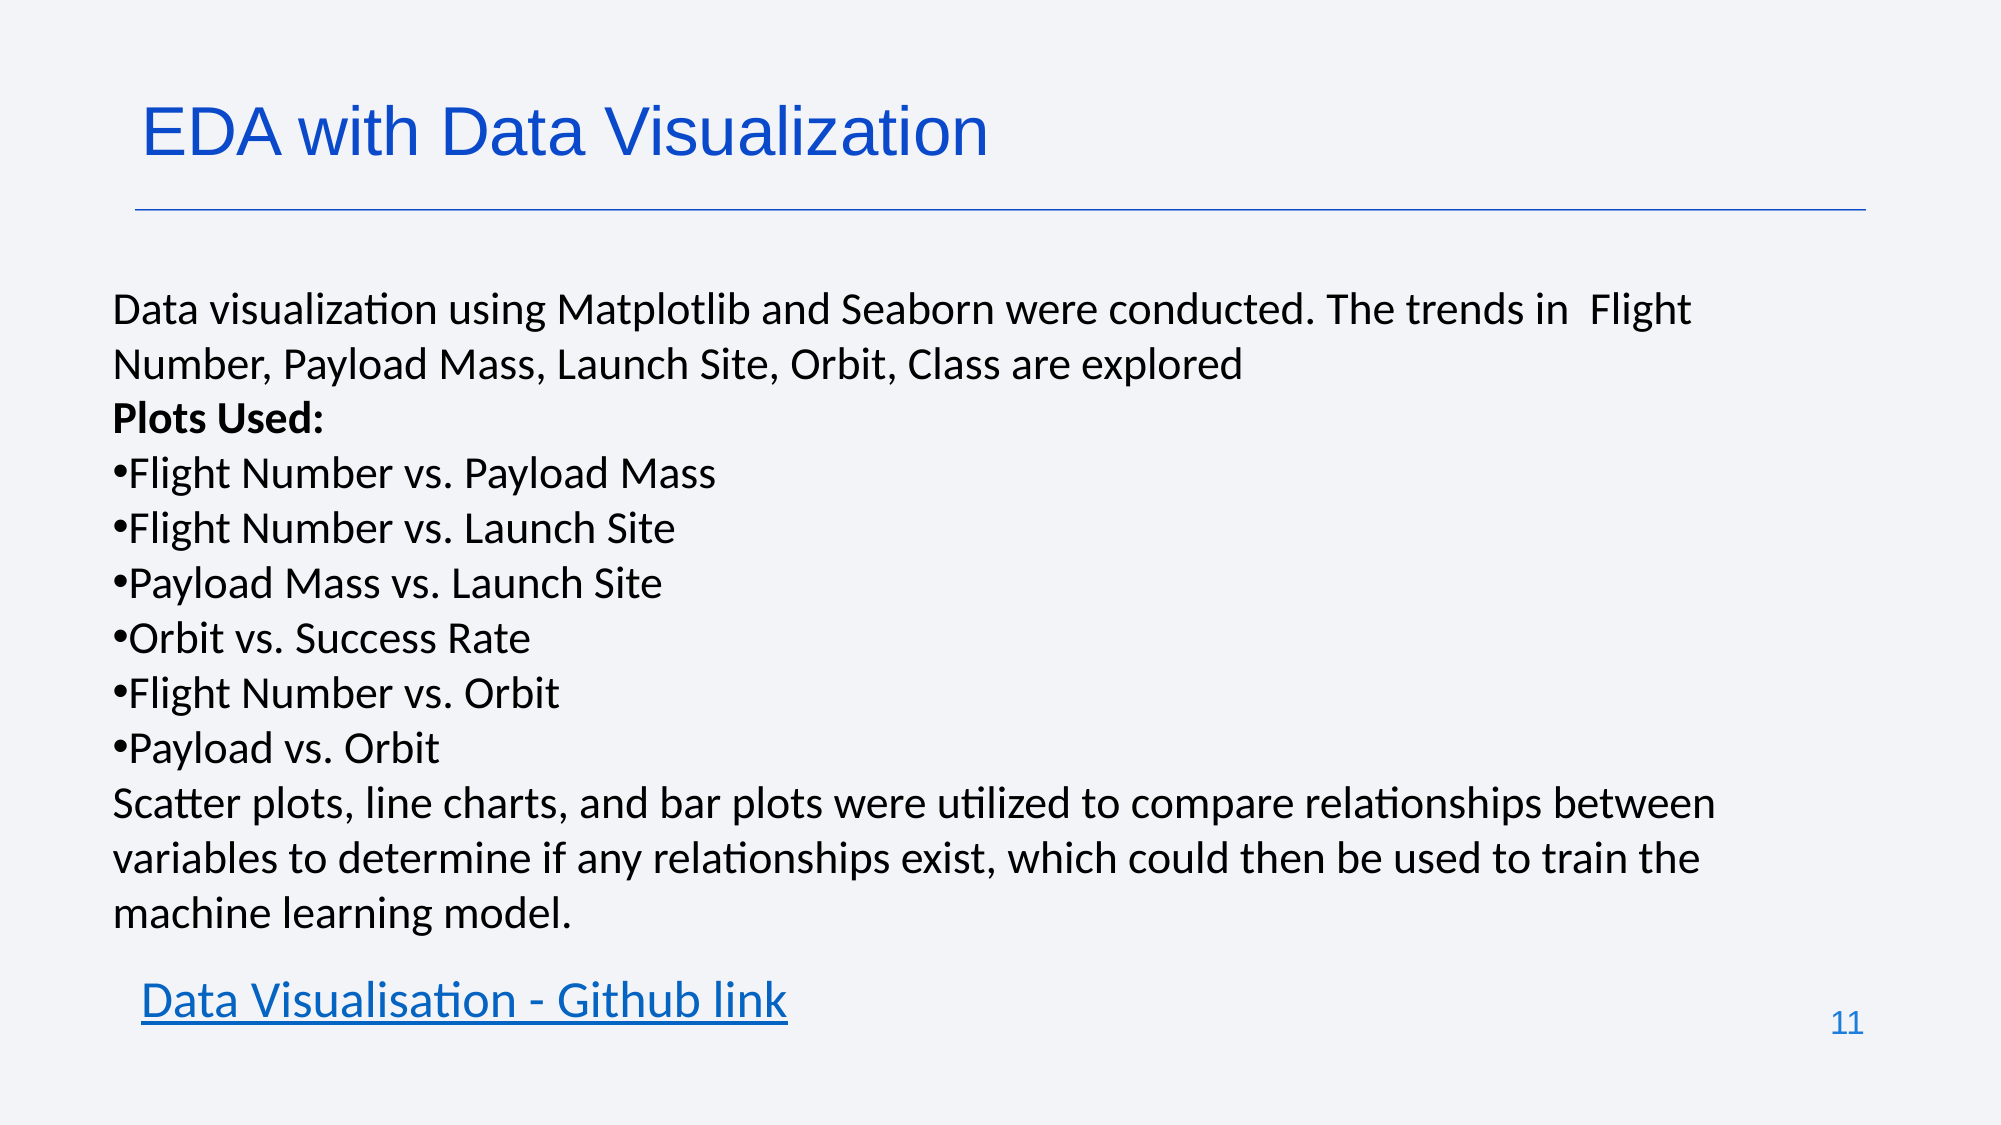

EDA with Data Visualization
Data visualization using Matplotlib and Seaborn were conducted. The trends in  Flight Number, Payload Mass, Launch Site, Orbit, Class are explored
Plots Used:
Flight Number vs. Payload Mass
Flight Number vs. Launch Site
Payload Mass vs. Launch Site
Orbit vs. Success Rate
Flight Number vs. Orbit
Payload vs. Orbit
Scatter plots, line charts, and bar plots were utilized to compare relationships between variables to determine if any relationships exist, which could then be used to train the machine learning model.
Data Visualisation - Github link
11